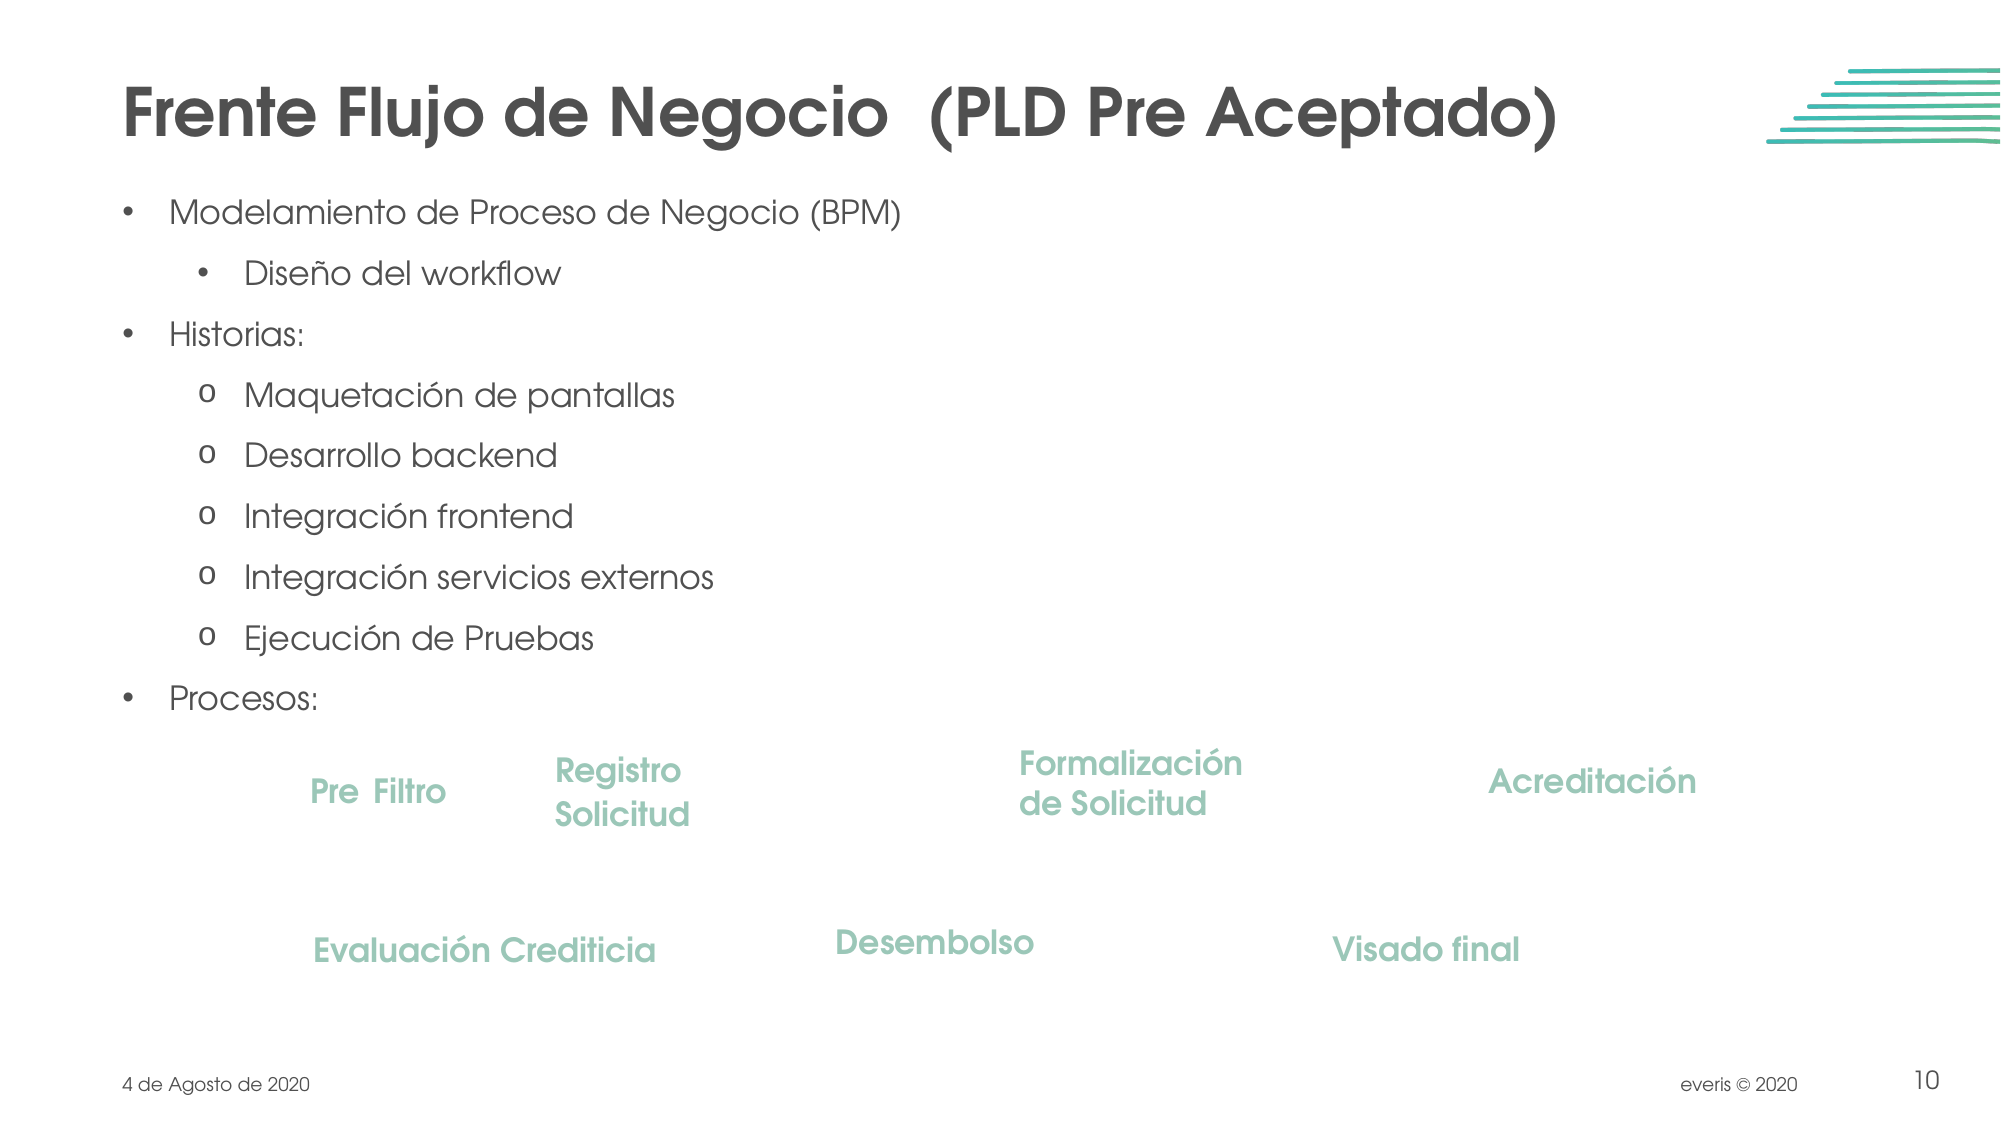

Frente Flujo de Negocio  (PLD Pre Aceptado)
Modelamiento de Proceso de Negocio (BPM)
Diseño del workflow
Historias:
Maquetación de pantallas
Desarrollo backend
Integración frontend
Integración servicios externos
Ejecución de Pruebas
Procesos:

Acreditación
Formalización de Solicitud
Registro Solicitud
Pre Filtro
Visado final
Evaluación Crediticia
Desembolso

4 de Agosto de 2020

everis © 2020
10